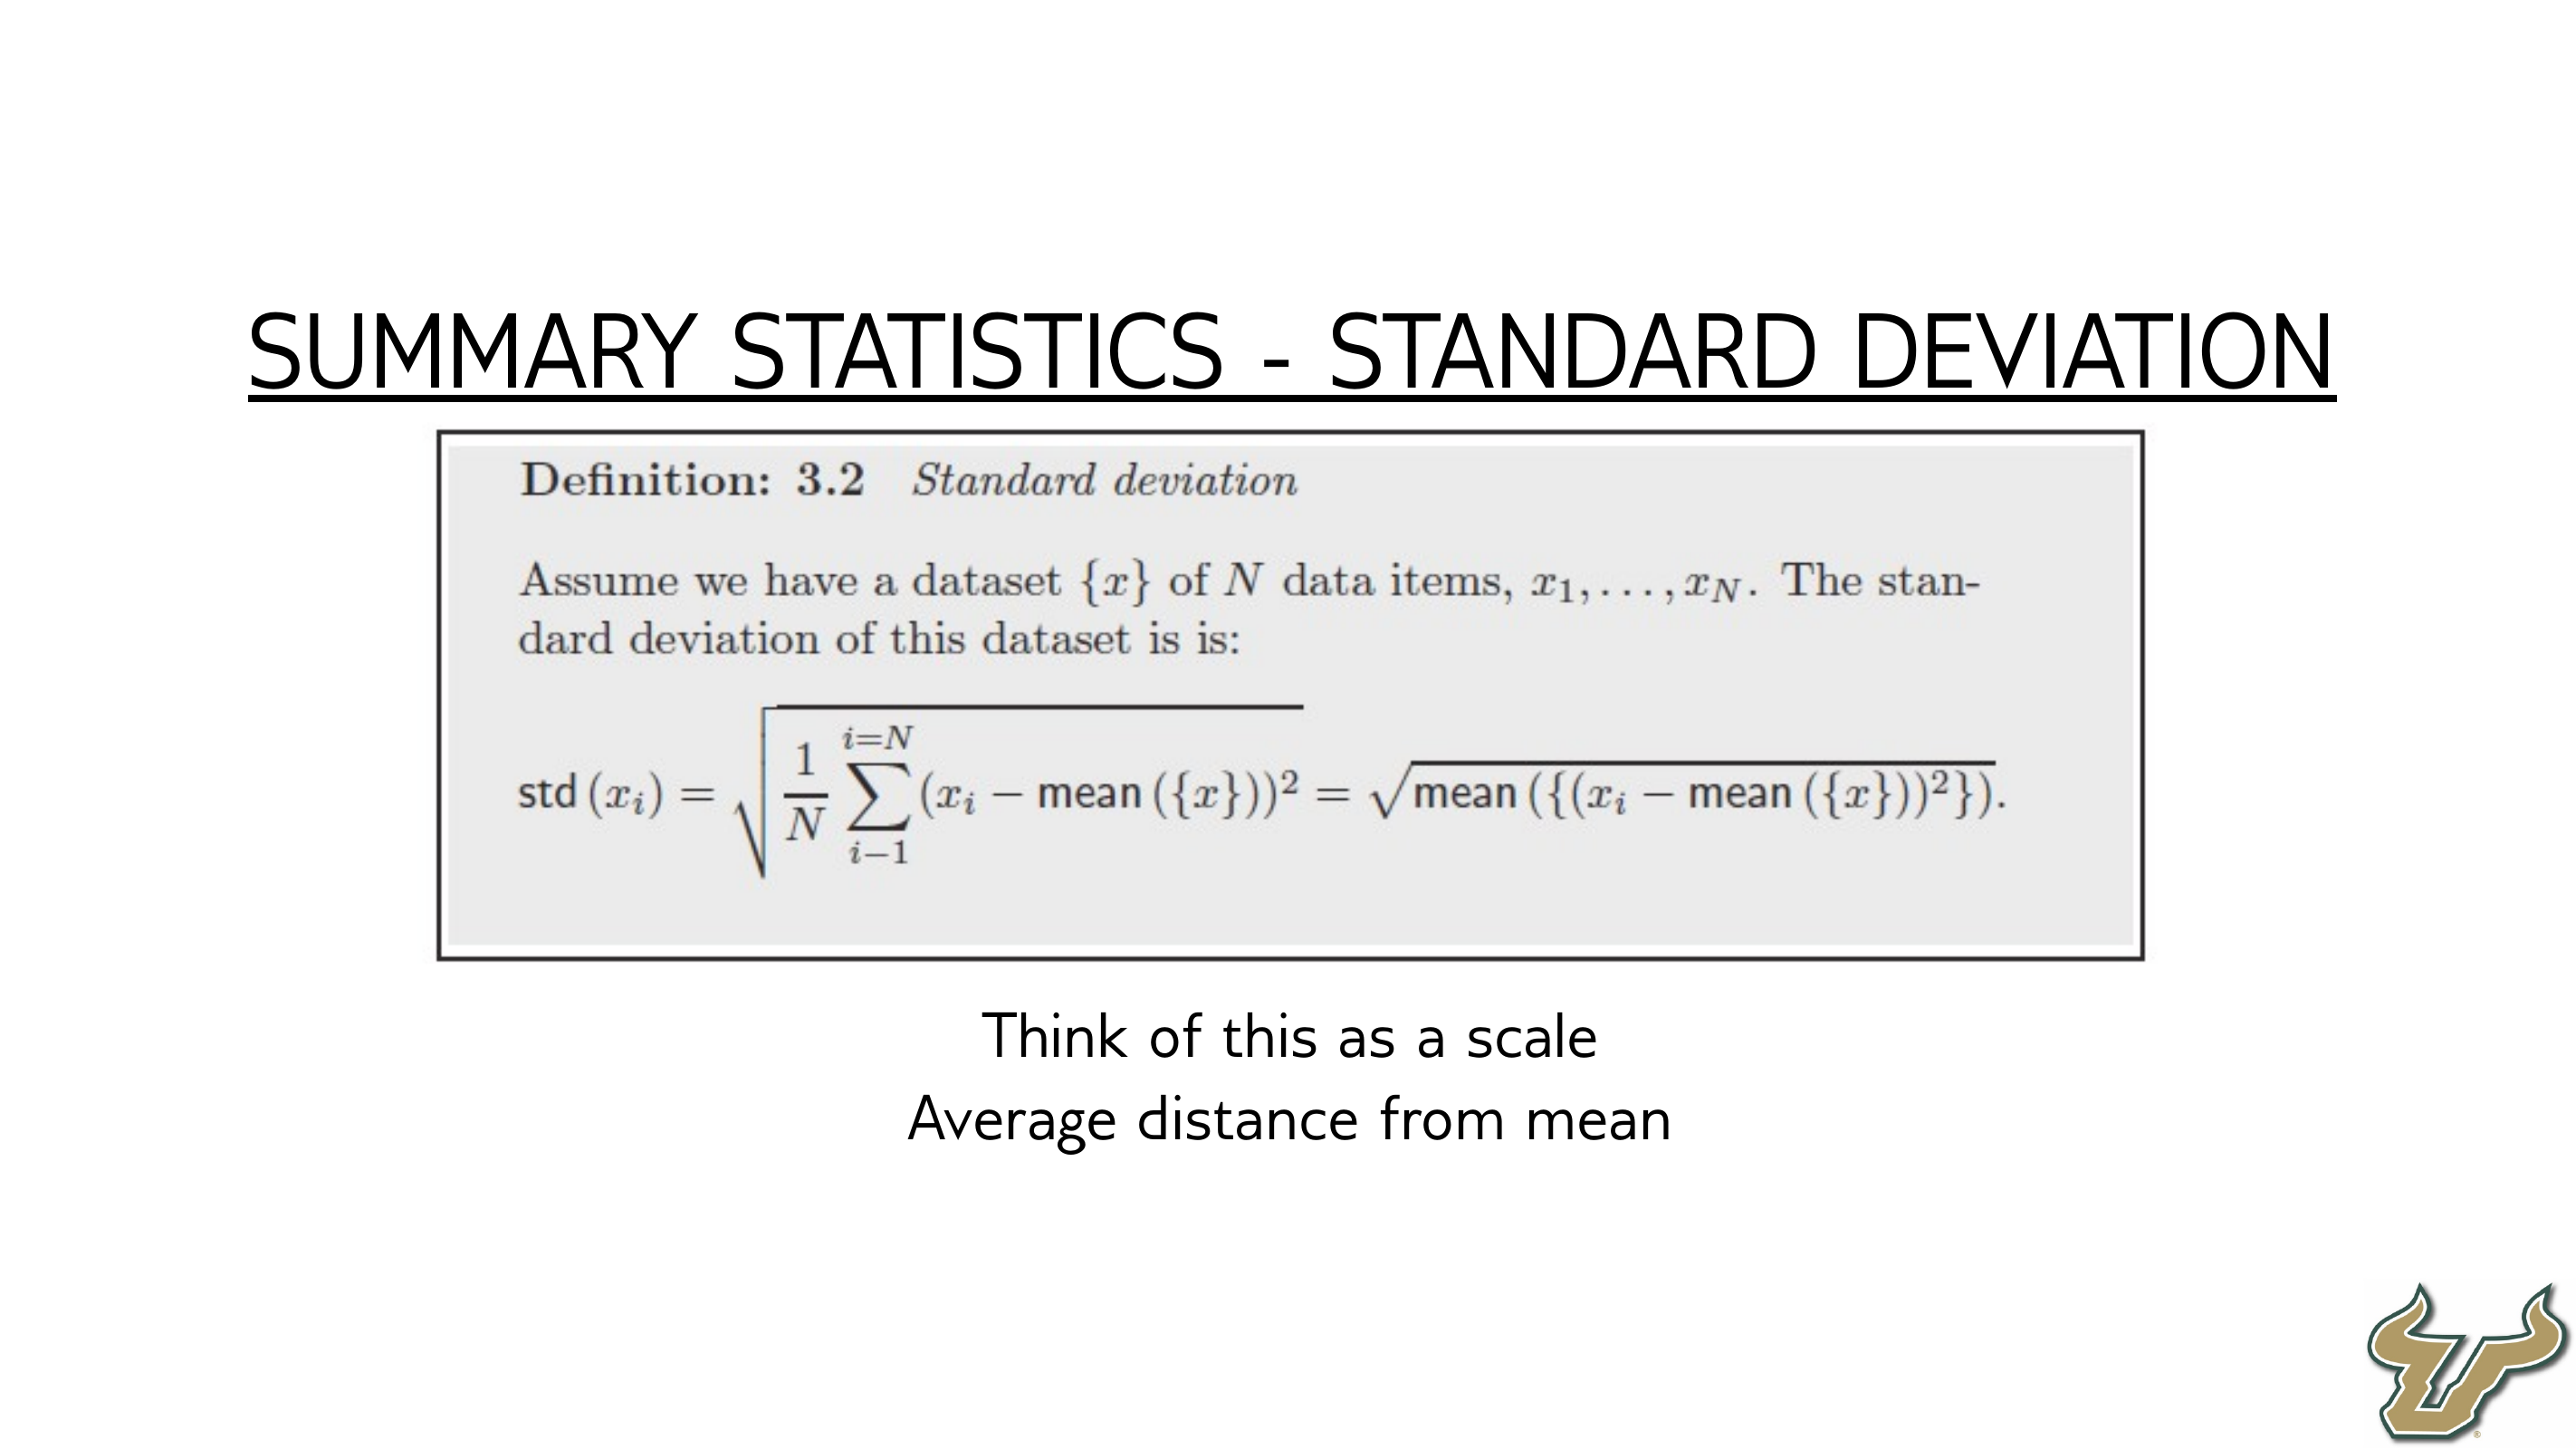

Summary statistics - Standard deviation

Think of this as a scale
Average distance from mean